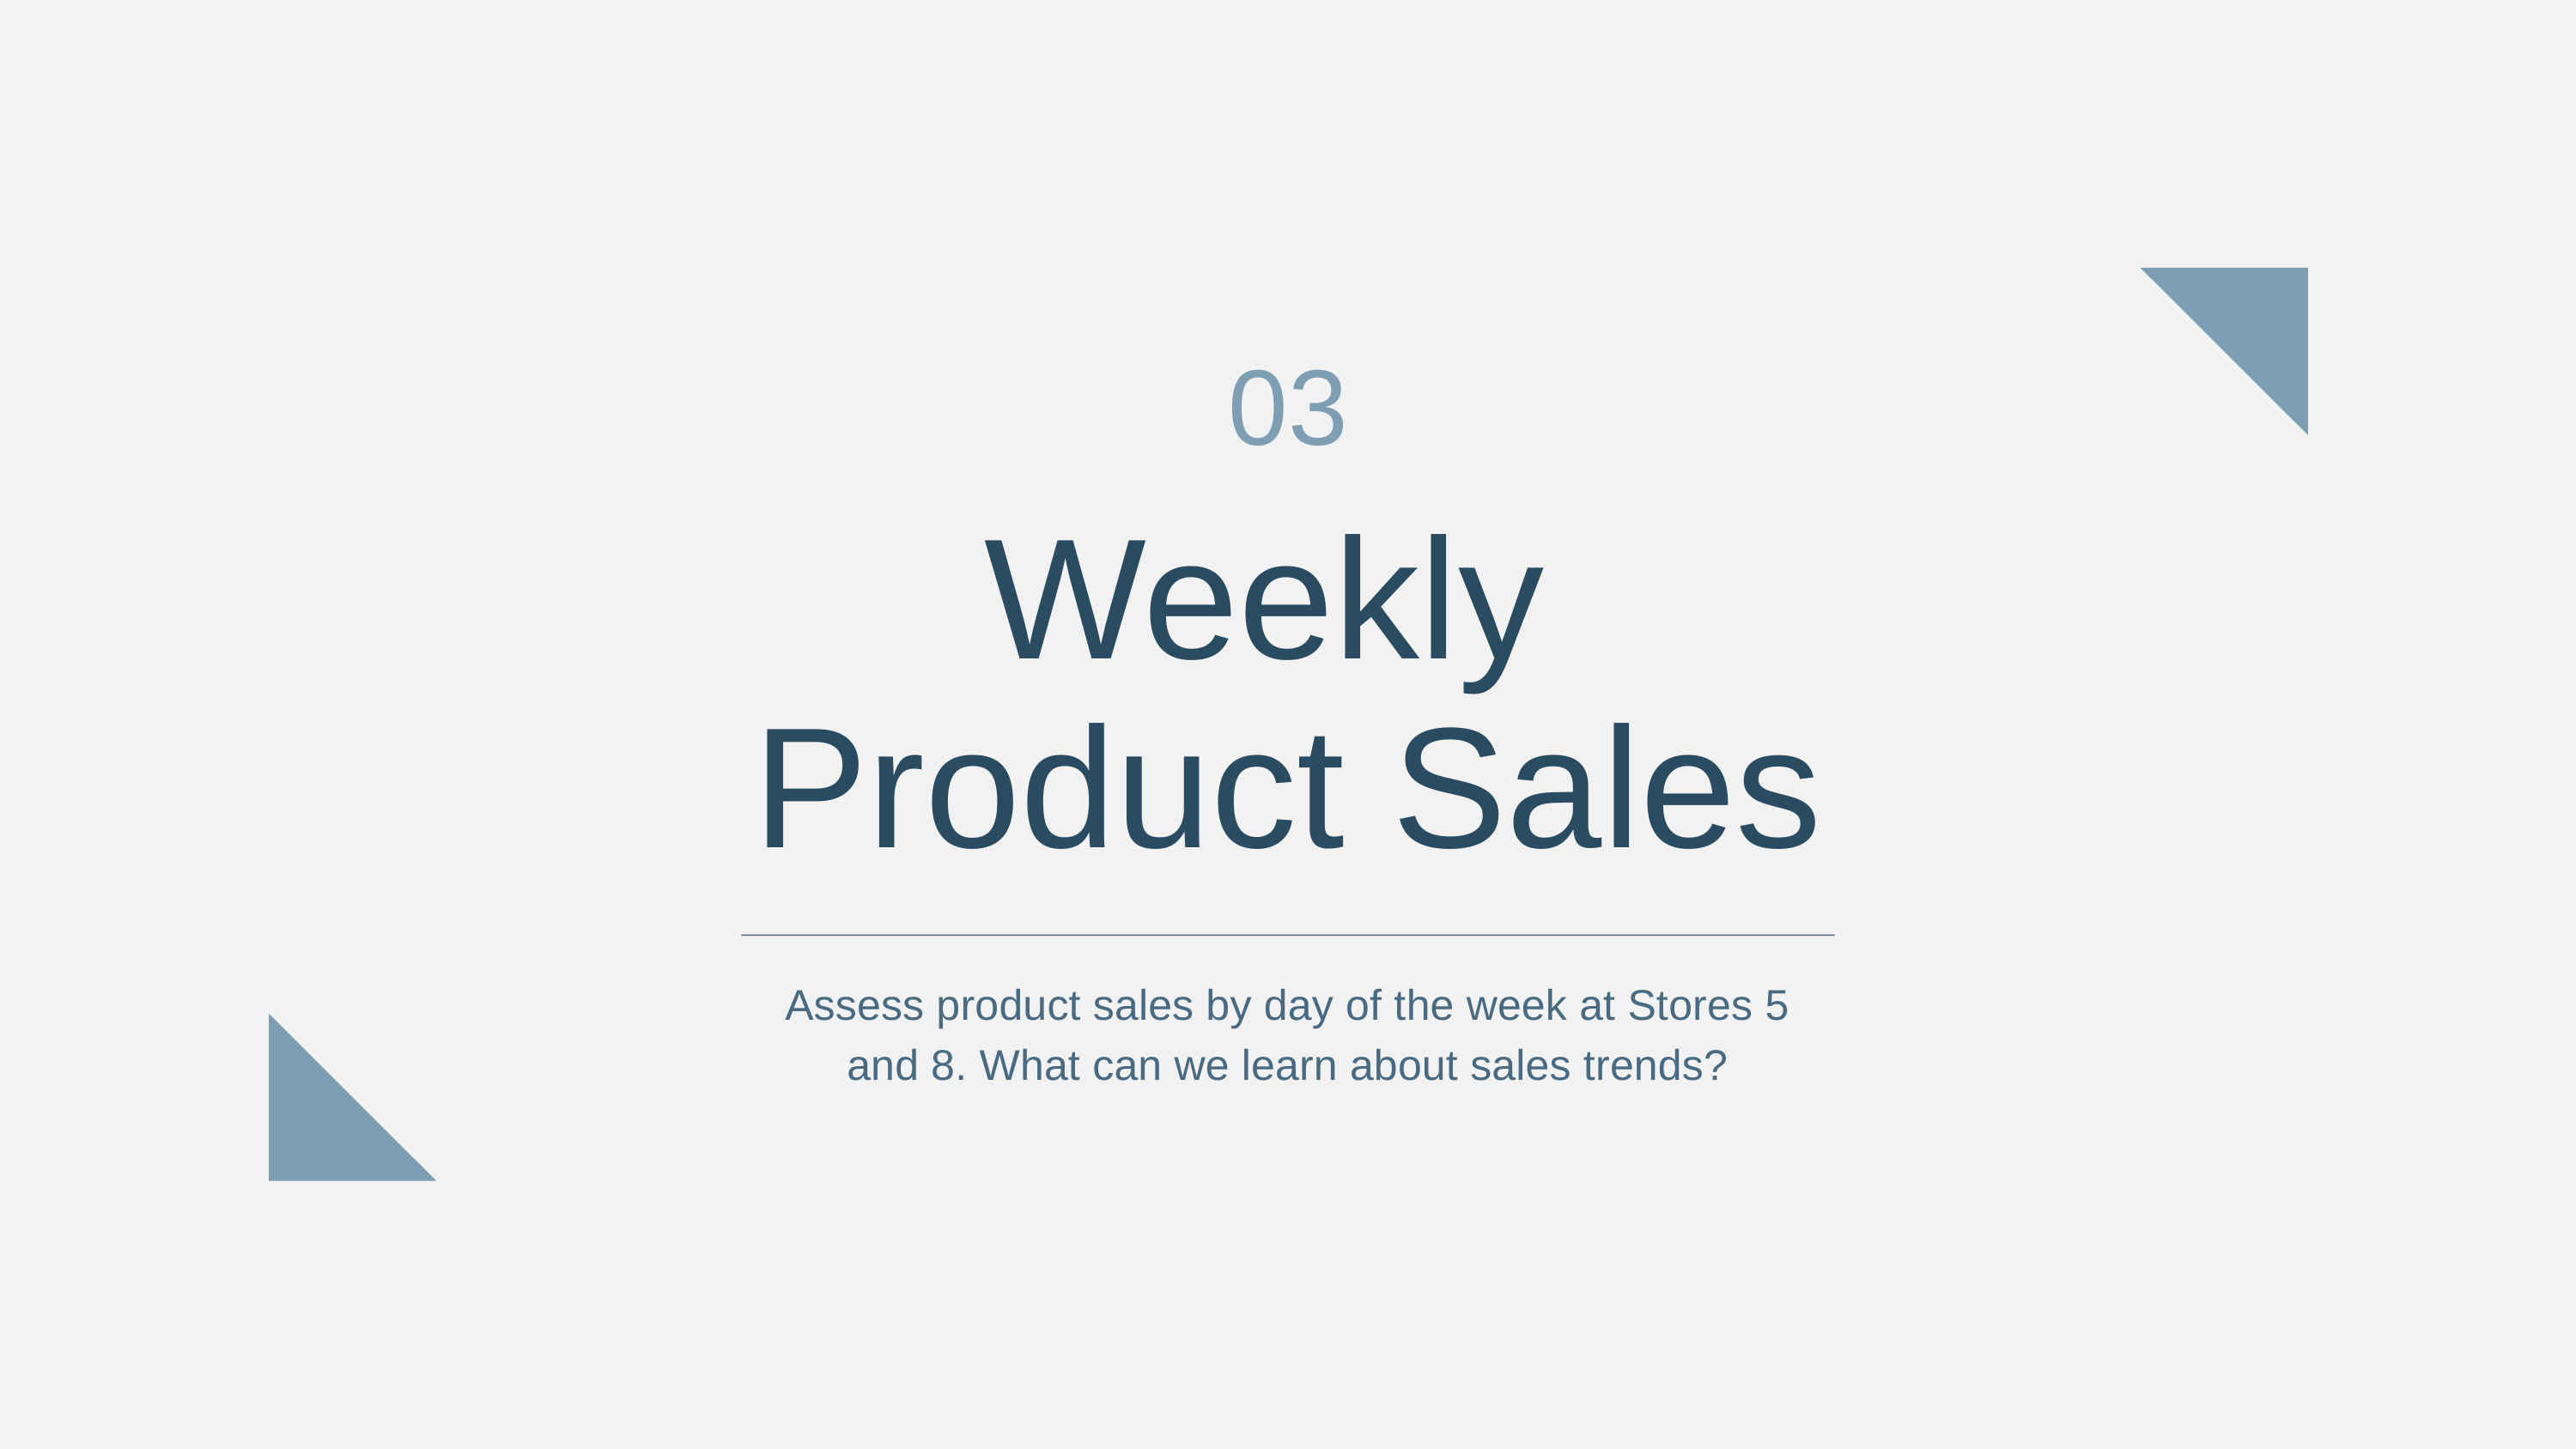

03
Weekly
Product Sales

Assess product sales by day of the week at Stores 5 and 8. What can we learn about sales trends?